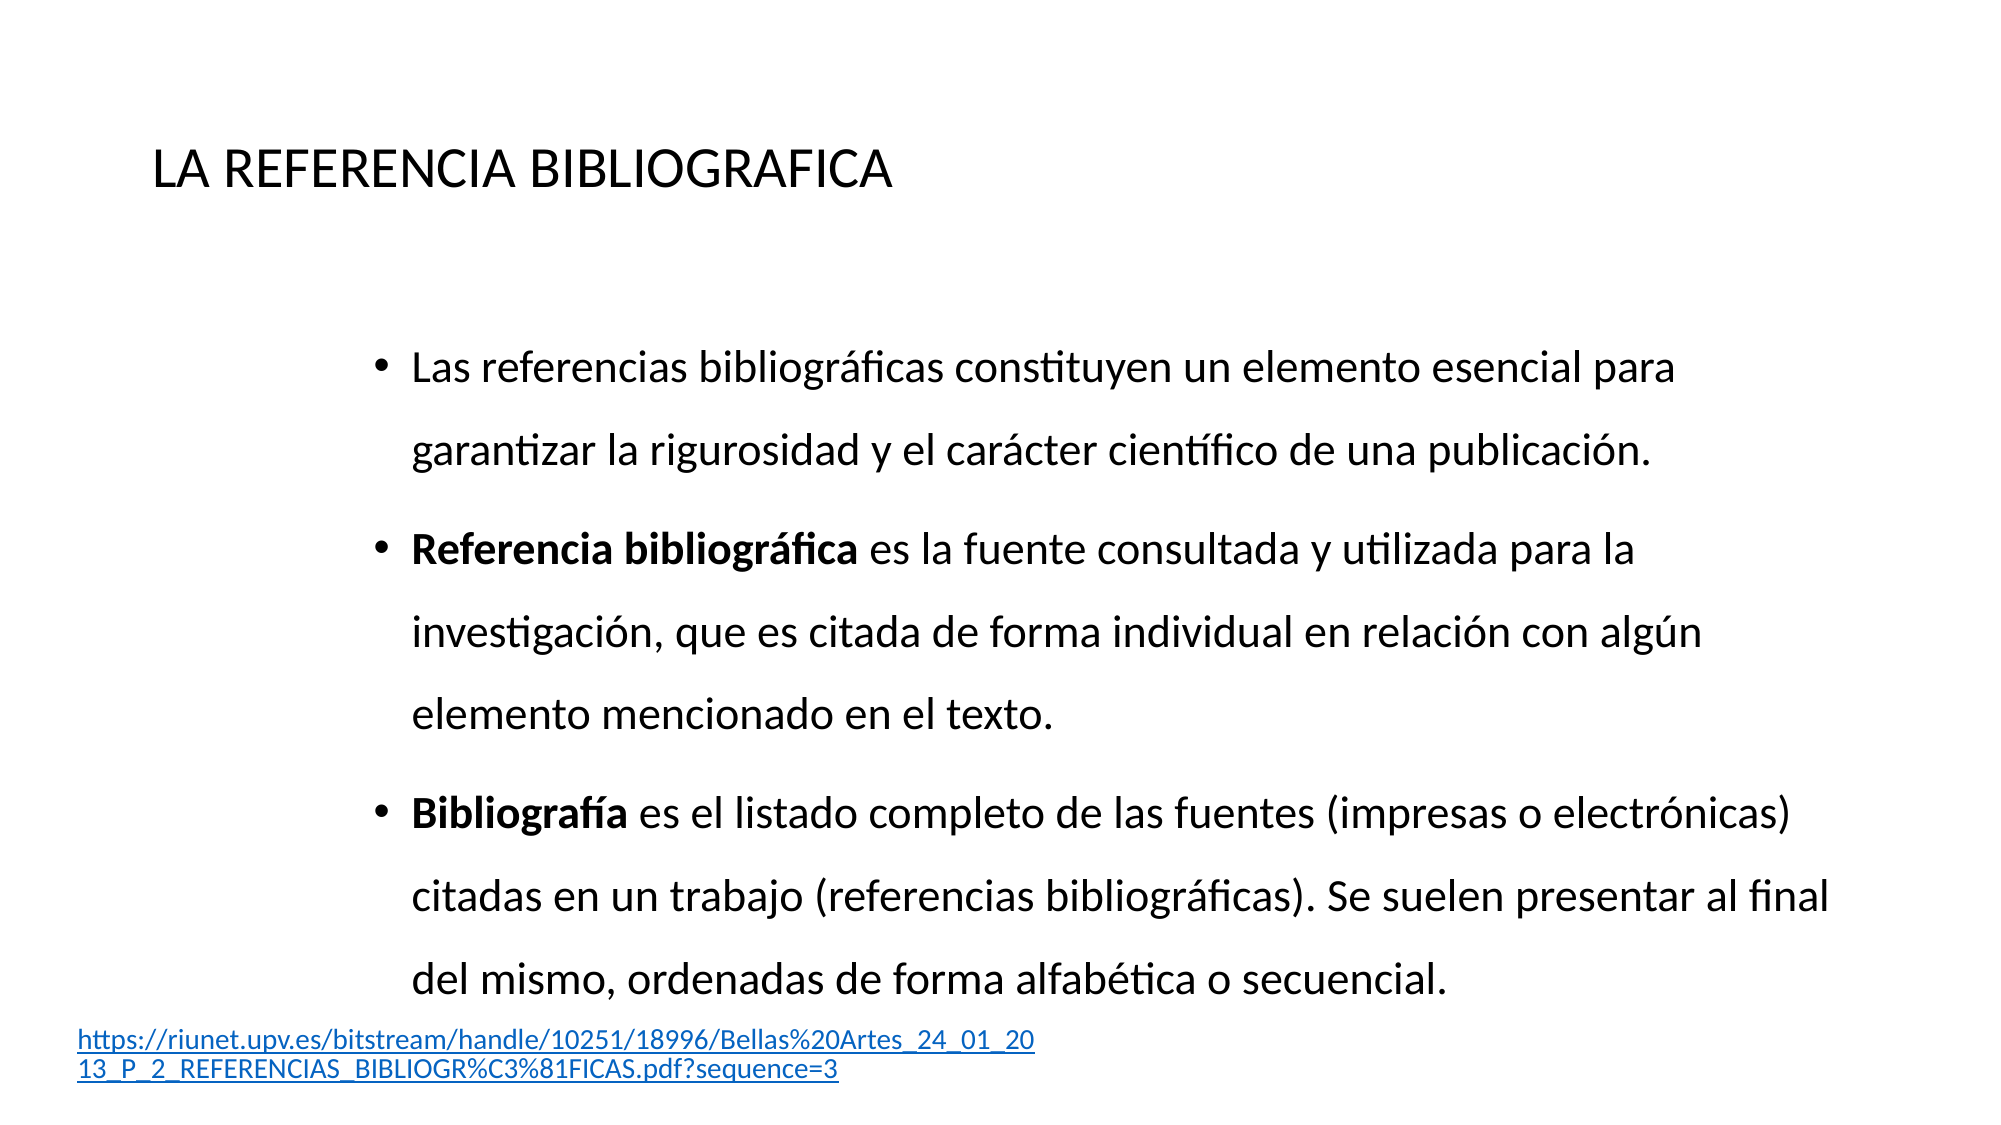

# LA REFERENCIA BIBLIOGRAFICA
Las referencias bibliográficas constituyen un elemento esencial para garantizar la rigurosidad y el carácter científico de una publicación.
Referencia bibliográfica es la fuente consultada y utilizada para la investigación, que es citada de forma individual en relación con algún elemento mencionado en el texto.
Bibliografía es el listado completo de las fuentes (impresas o electrónicas) citadas en un trabajo (referencias bibliográficas). Se suelen presentar al final del mismo, ordenadas de forma alfabética o secuencial.
https://riunet.upv.es/bitstream/handle/10251/18996/Bellas%20Artes_24_01_2013_P_2_REFERENCIAS_BIBLIOGR%C3%81FICAS.pdf?sequence=3